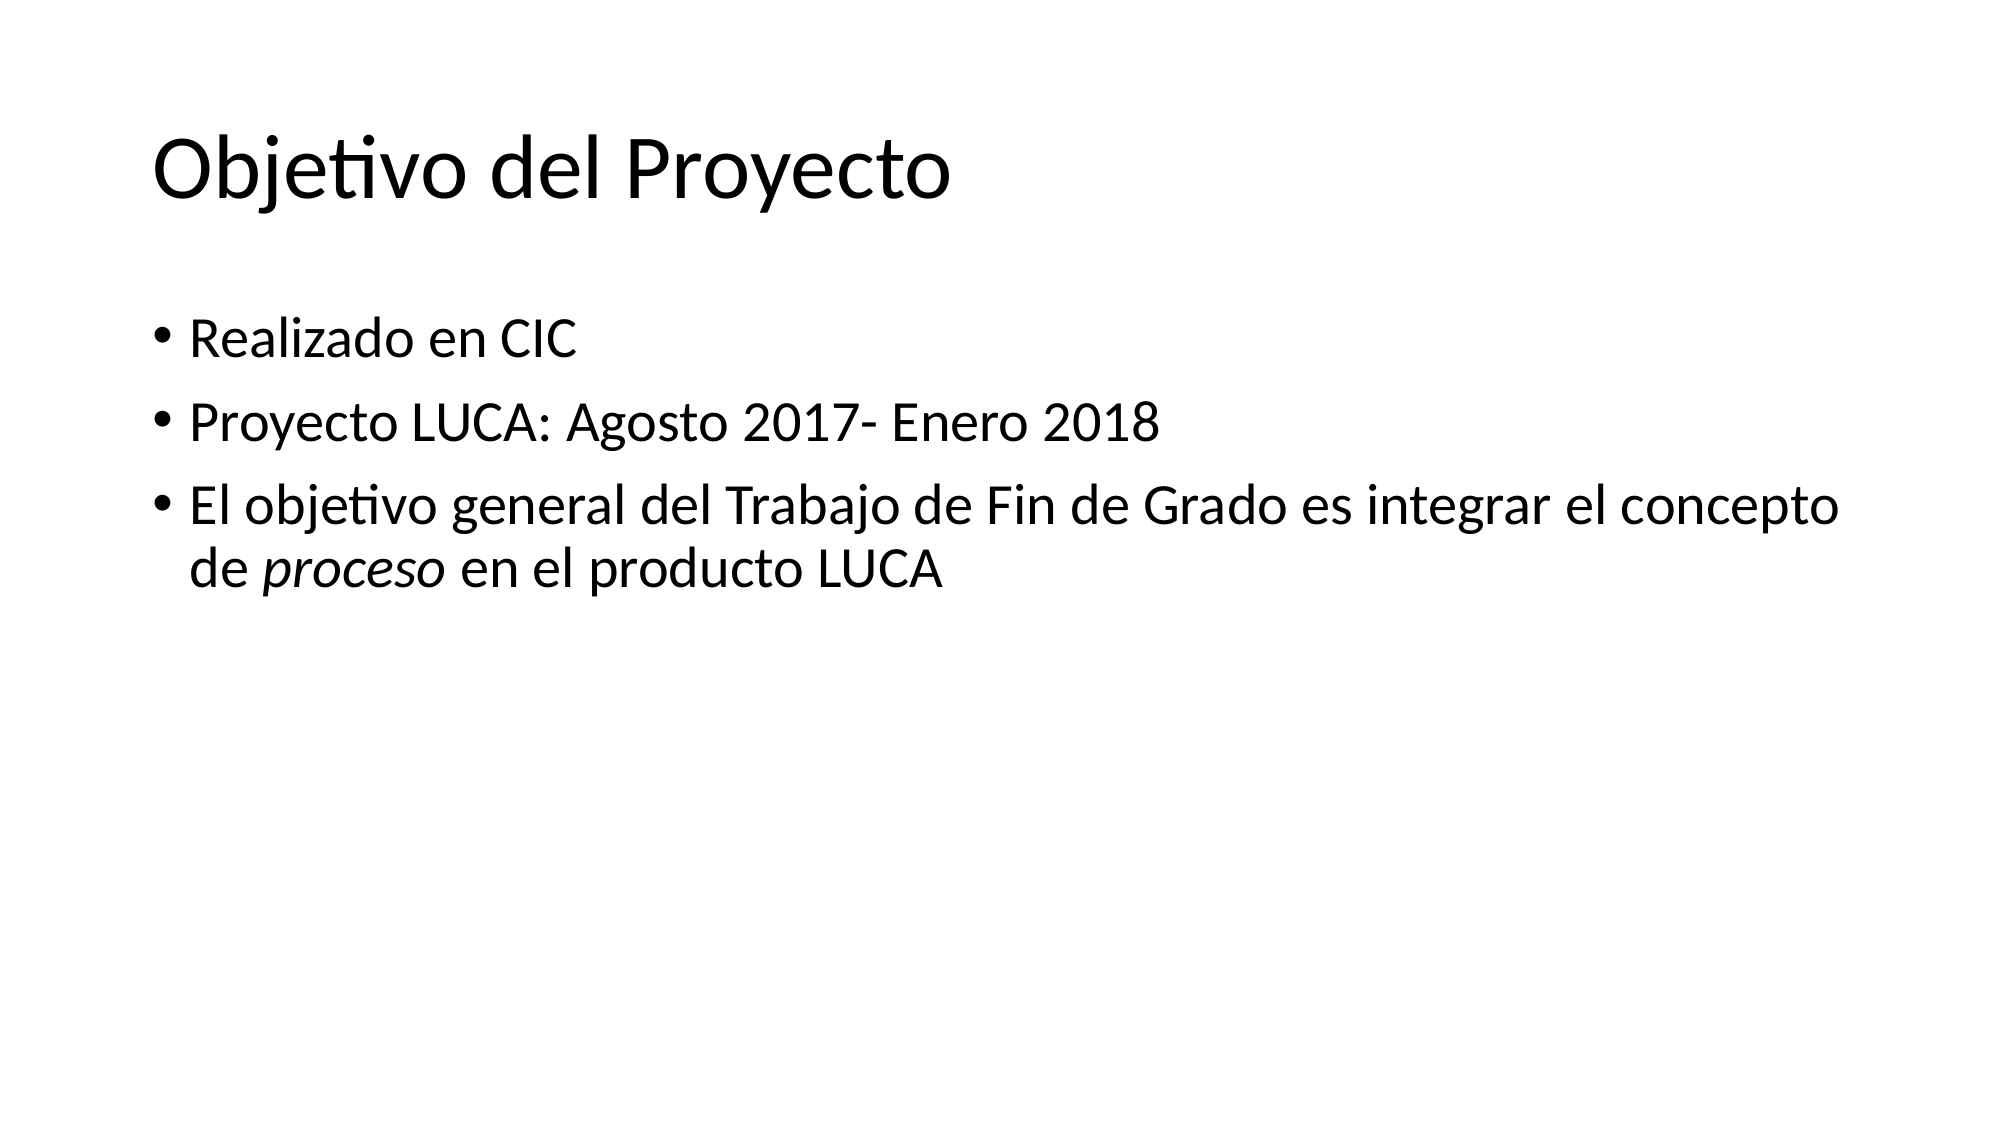

# Objetivo del Proyecto
Realizado en CIC
Proyecto LUCA: Agosto 2017- Enero 2018
El objetivo general del Trabajo de Fin de Grado es integrar el concepto de proceso en el producto LUCA